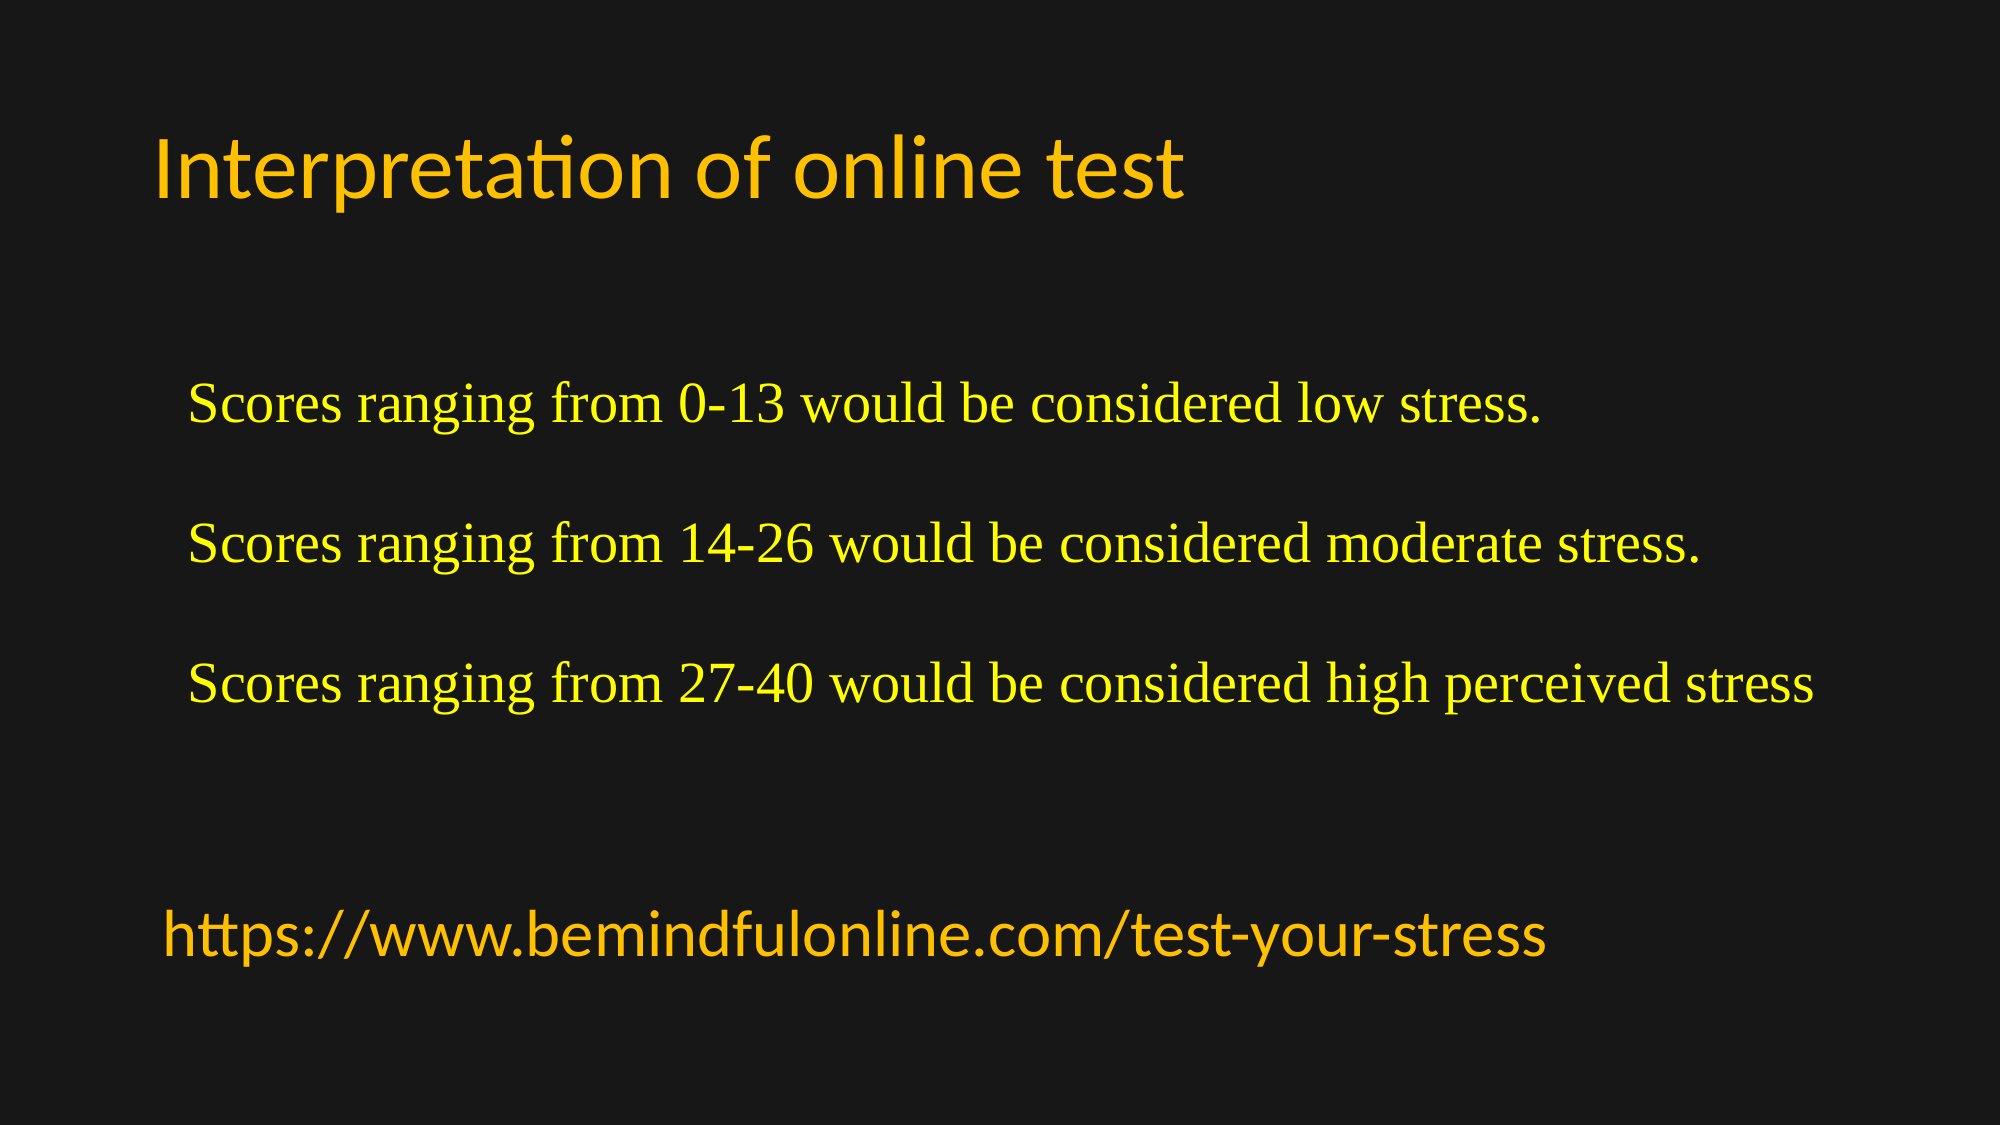

# Interpretation of online test
Scores ranging from 0-13 would be considered low stress.

Scores ranging from 14-26 would be considered moderate stress.

Scores ranging from 27-40 would be considered high perceived stress
https://www.bemindfulonline.com/test-your-stress